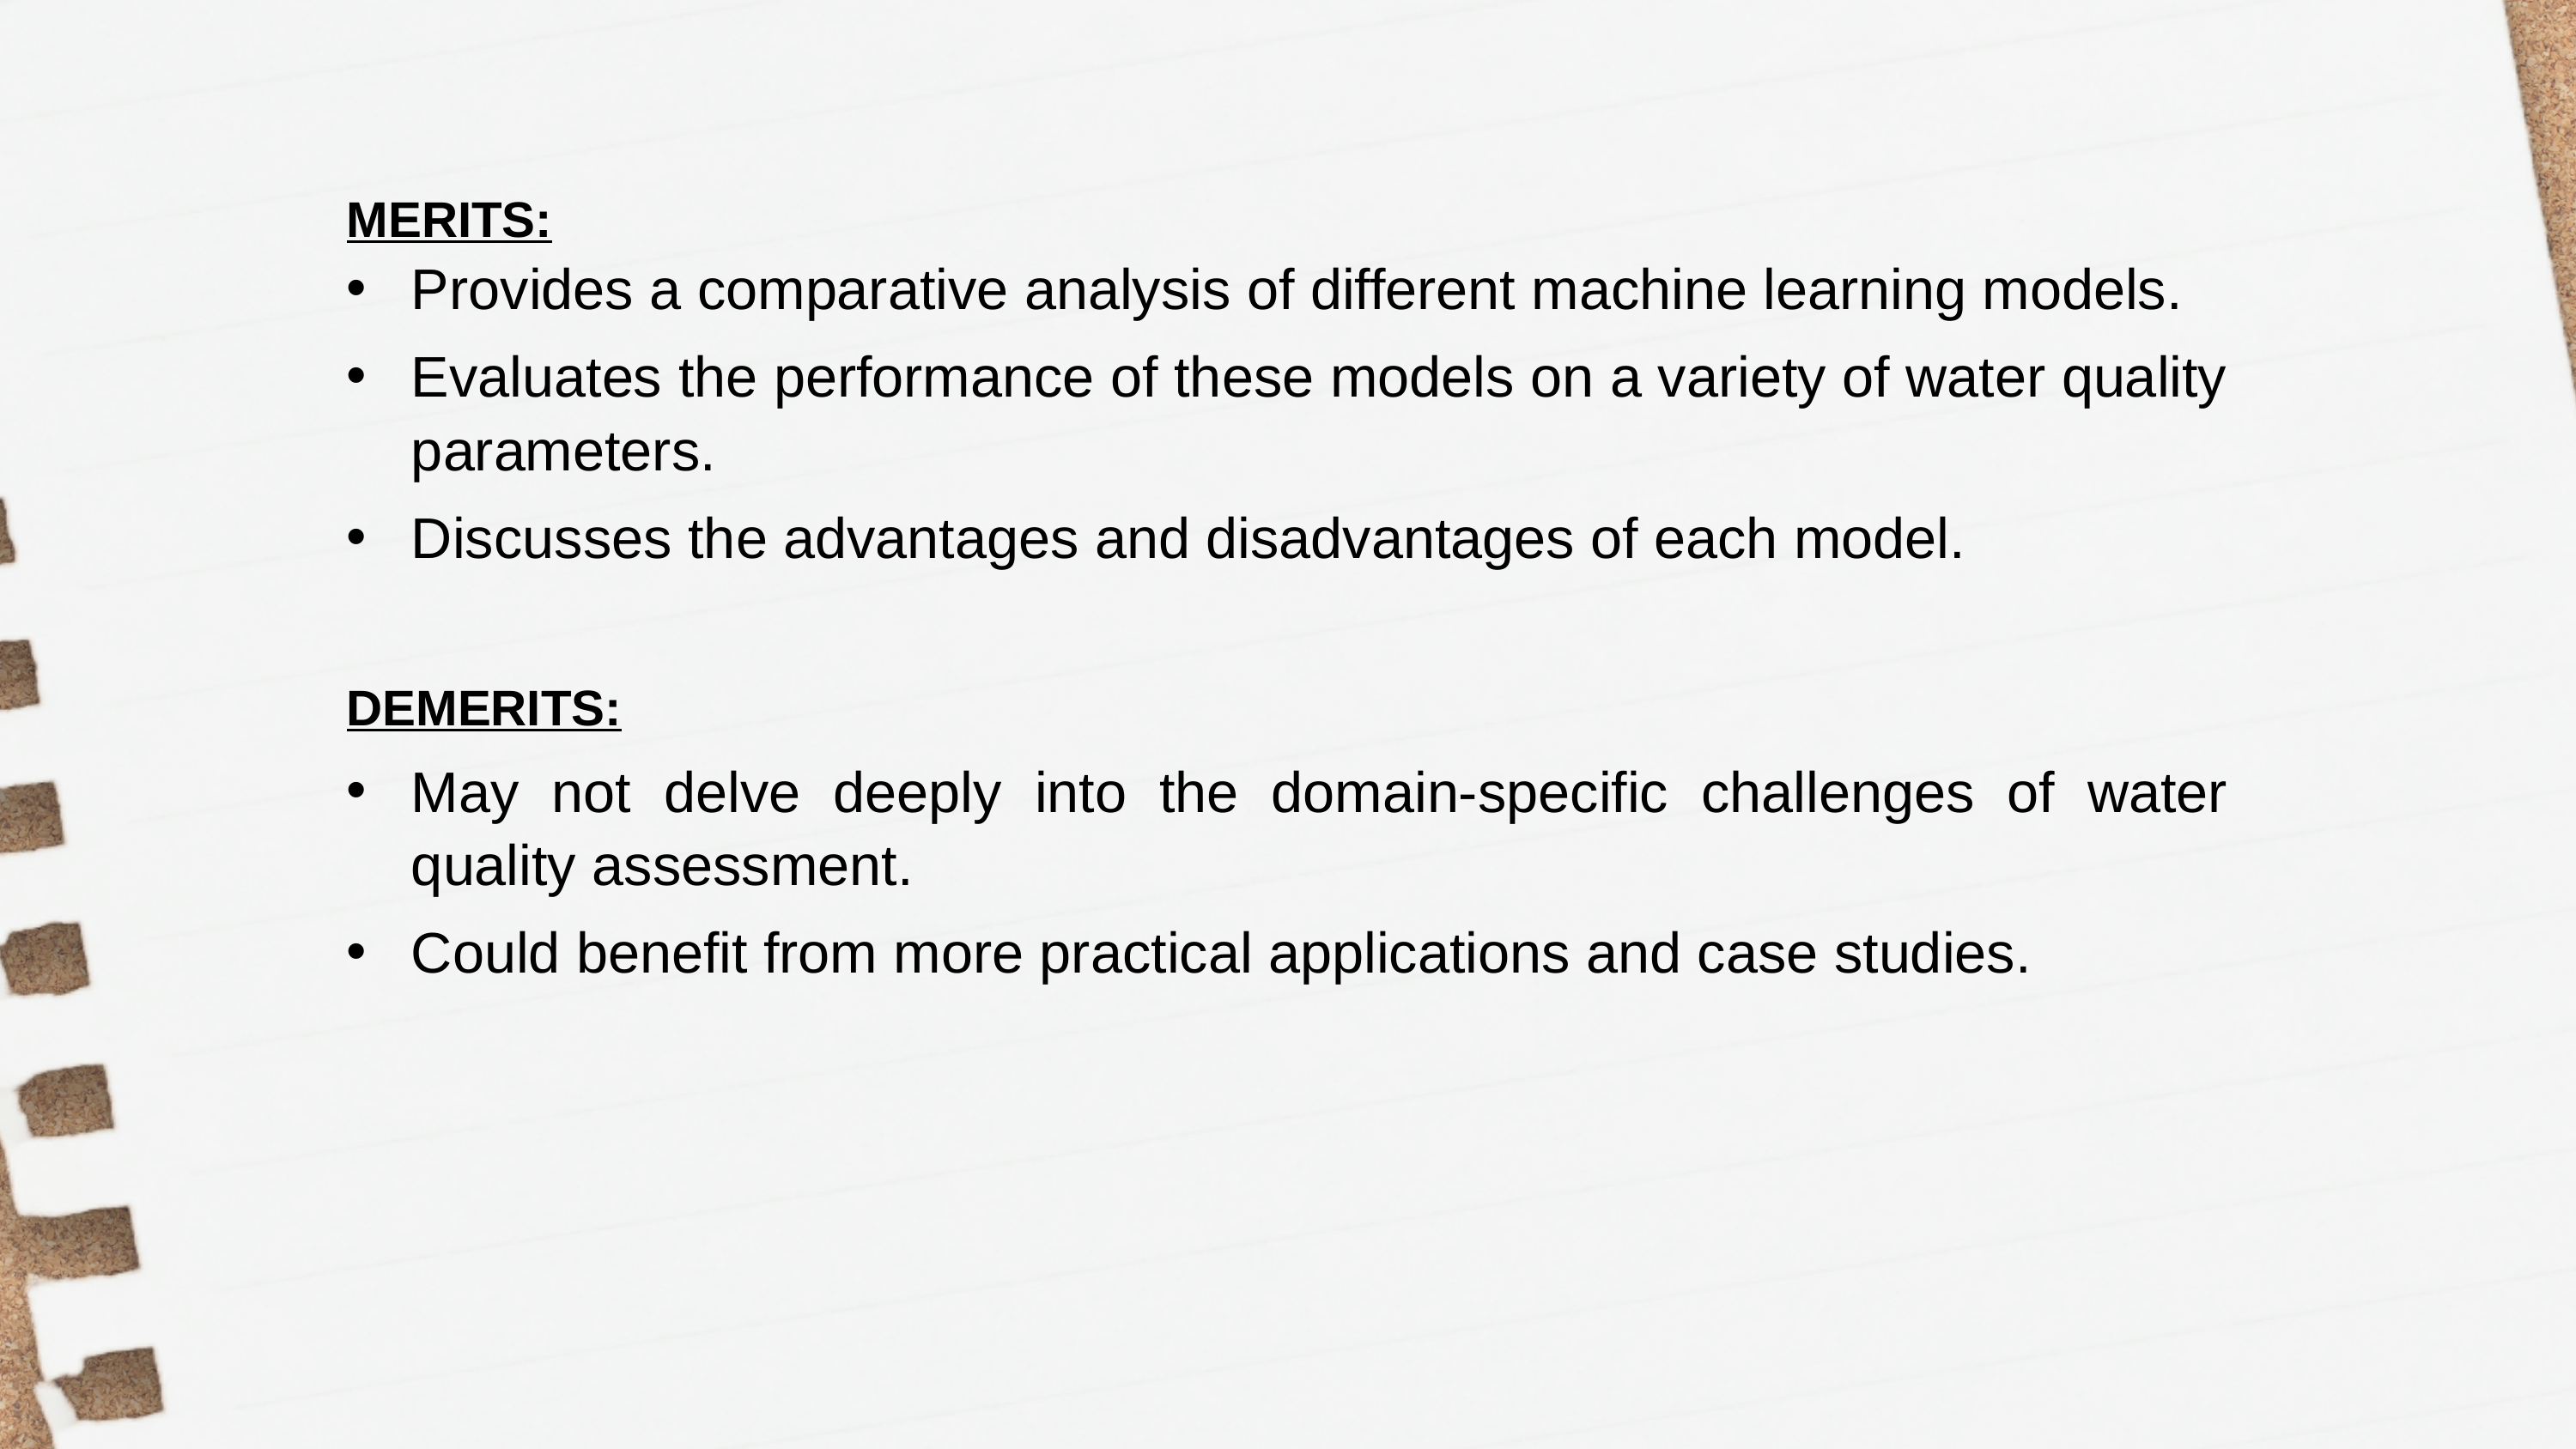

MERITS:
Provides a comparative analysis of different machine learning models.
Evaluates the performance of these models on a variety of water quality parameters.
Discusses the advantages and disadvantages of each model.

DEMERITS:
May not delve deeply into the domain-specific challenges of water quality assessment.
Could benefit from more practical applications and case studies.